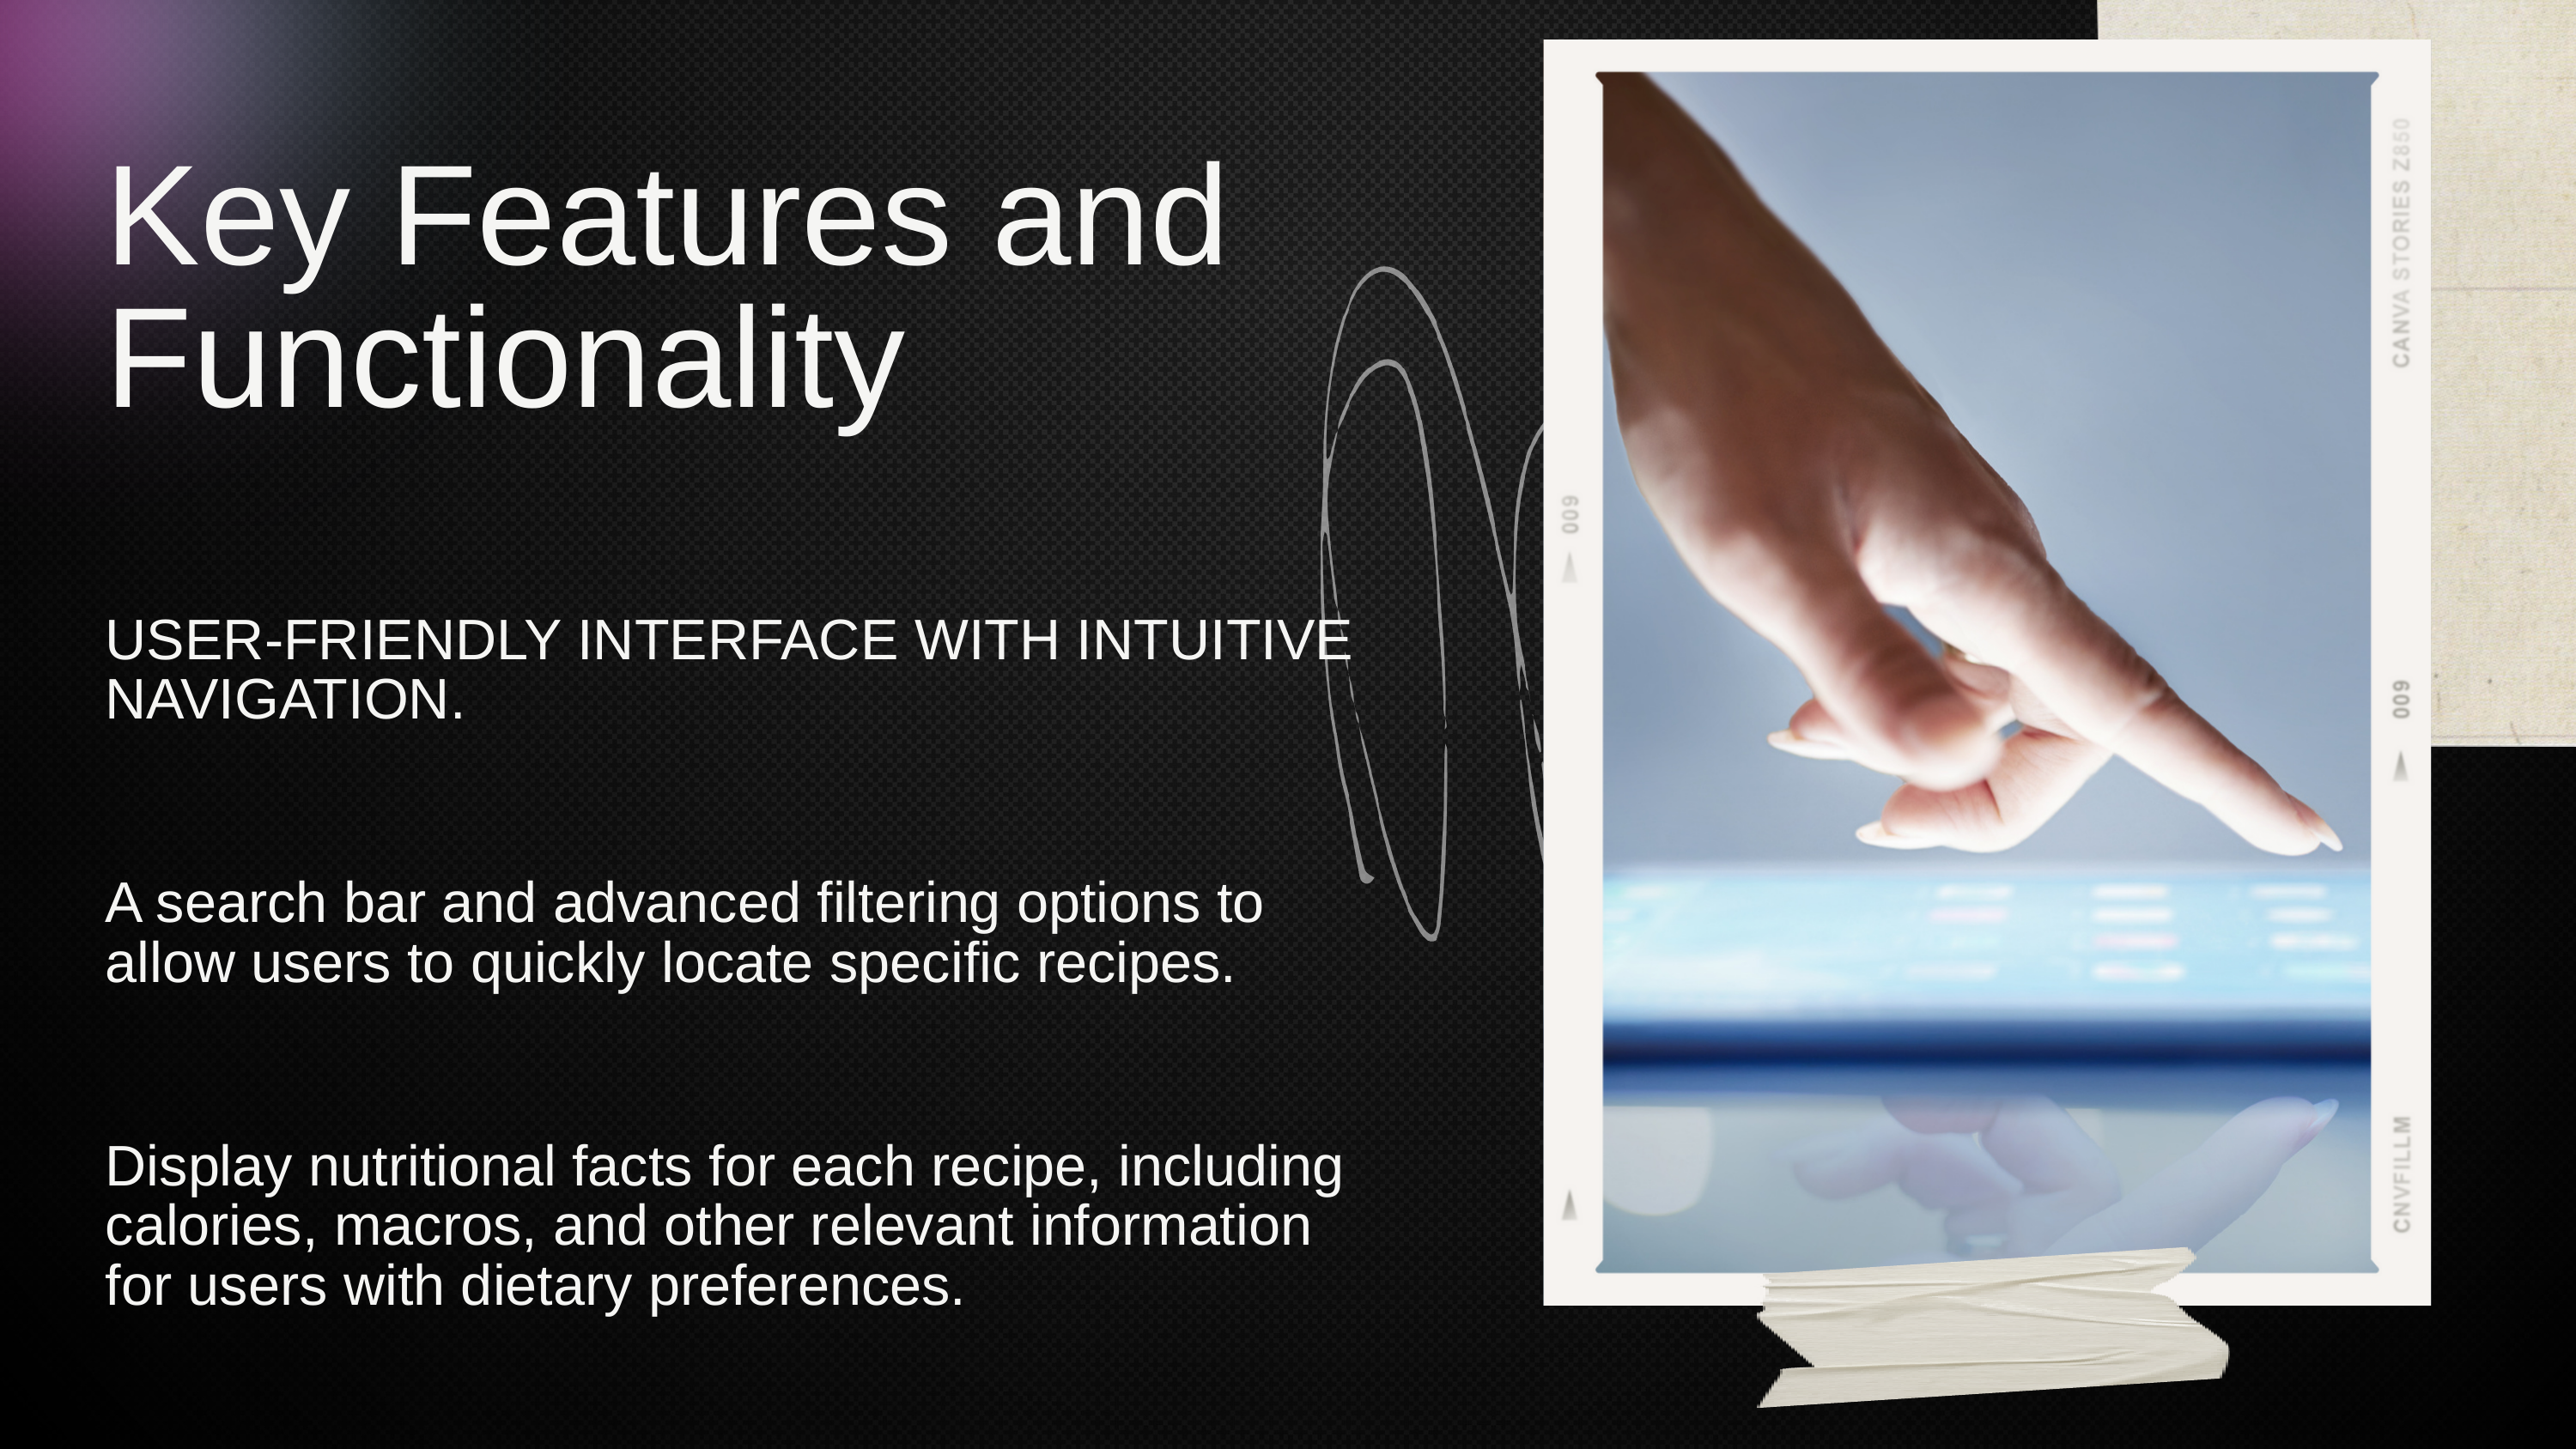

Key Features and Functionality

USER-FRIENDLY INTERFACE WITH INTUITIVE NAVIGATION.
A search bar and advanced filtering options to allow users to quickly locate specific recipes.
Display nutritional facts for each recipe, including calories, macros, and other relevant information for users with dietary preferences.